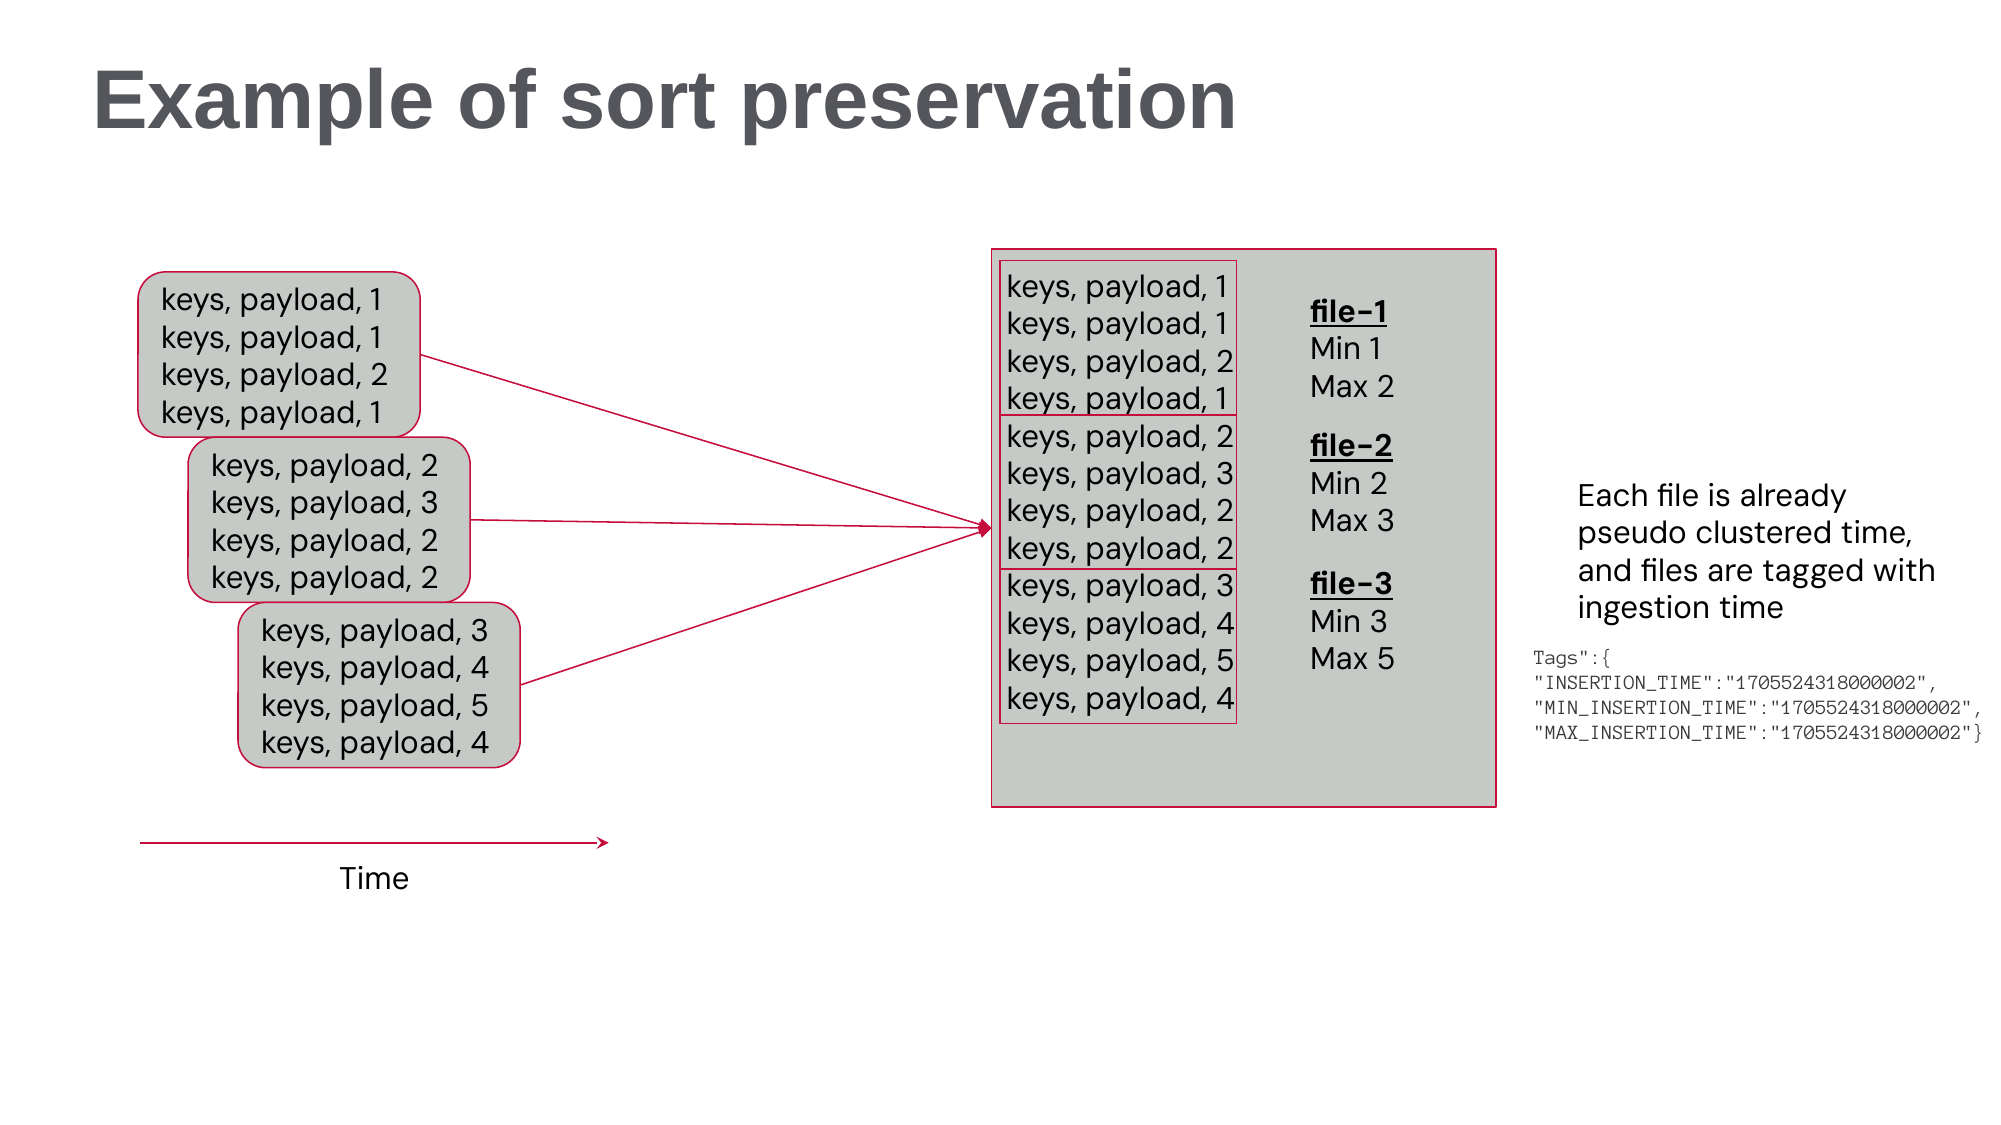

# Example of sort preservation

keys, payload, 1
keys, payload, 1
keys, payload, 2
keys, payload, 1
keys, payload, 2
keys, payload, 3
keys, payload, 2
keys, payload, 2
keys, payload, 3
keys, payload, 4
keys, payload, 5
keys, payload, 4

keys, payload, 1
keys, payload, 1
keys, payload, 2
keys, payload, 1
file-1
Min 1
Max 2
file-2
Min 2
Max 3
keys, payload, 2
keys, payload, 3
keys, payload, 2
keys, payload, 2
Each file is already pseudo clustered time, and files are tagged with ingestion time
file-3
Min 3
Max 5
keys, payload, 3
keys, payload, 4
keys, payload, 5
keys, payload, 4
Tags":{
"INSERTION_TIME":"1705524318000002",
"MIN_INSERTION_TIME":"1705524318000002",
"MAX_INSERTION_TIME":"1705524318000002"}
81
Time